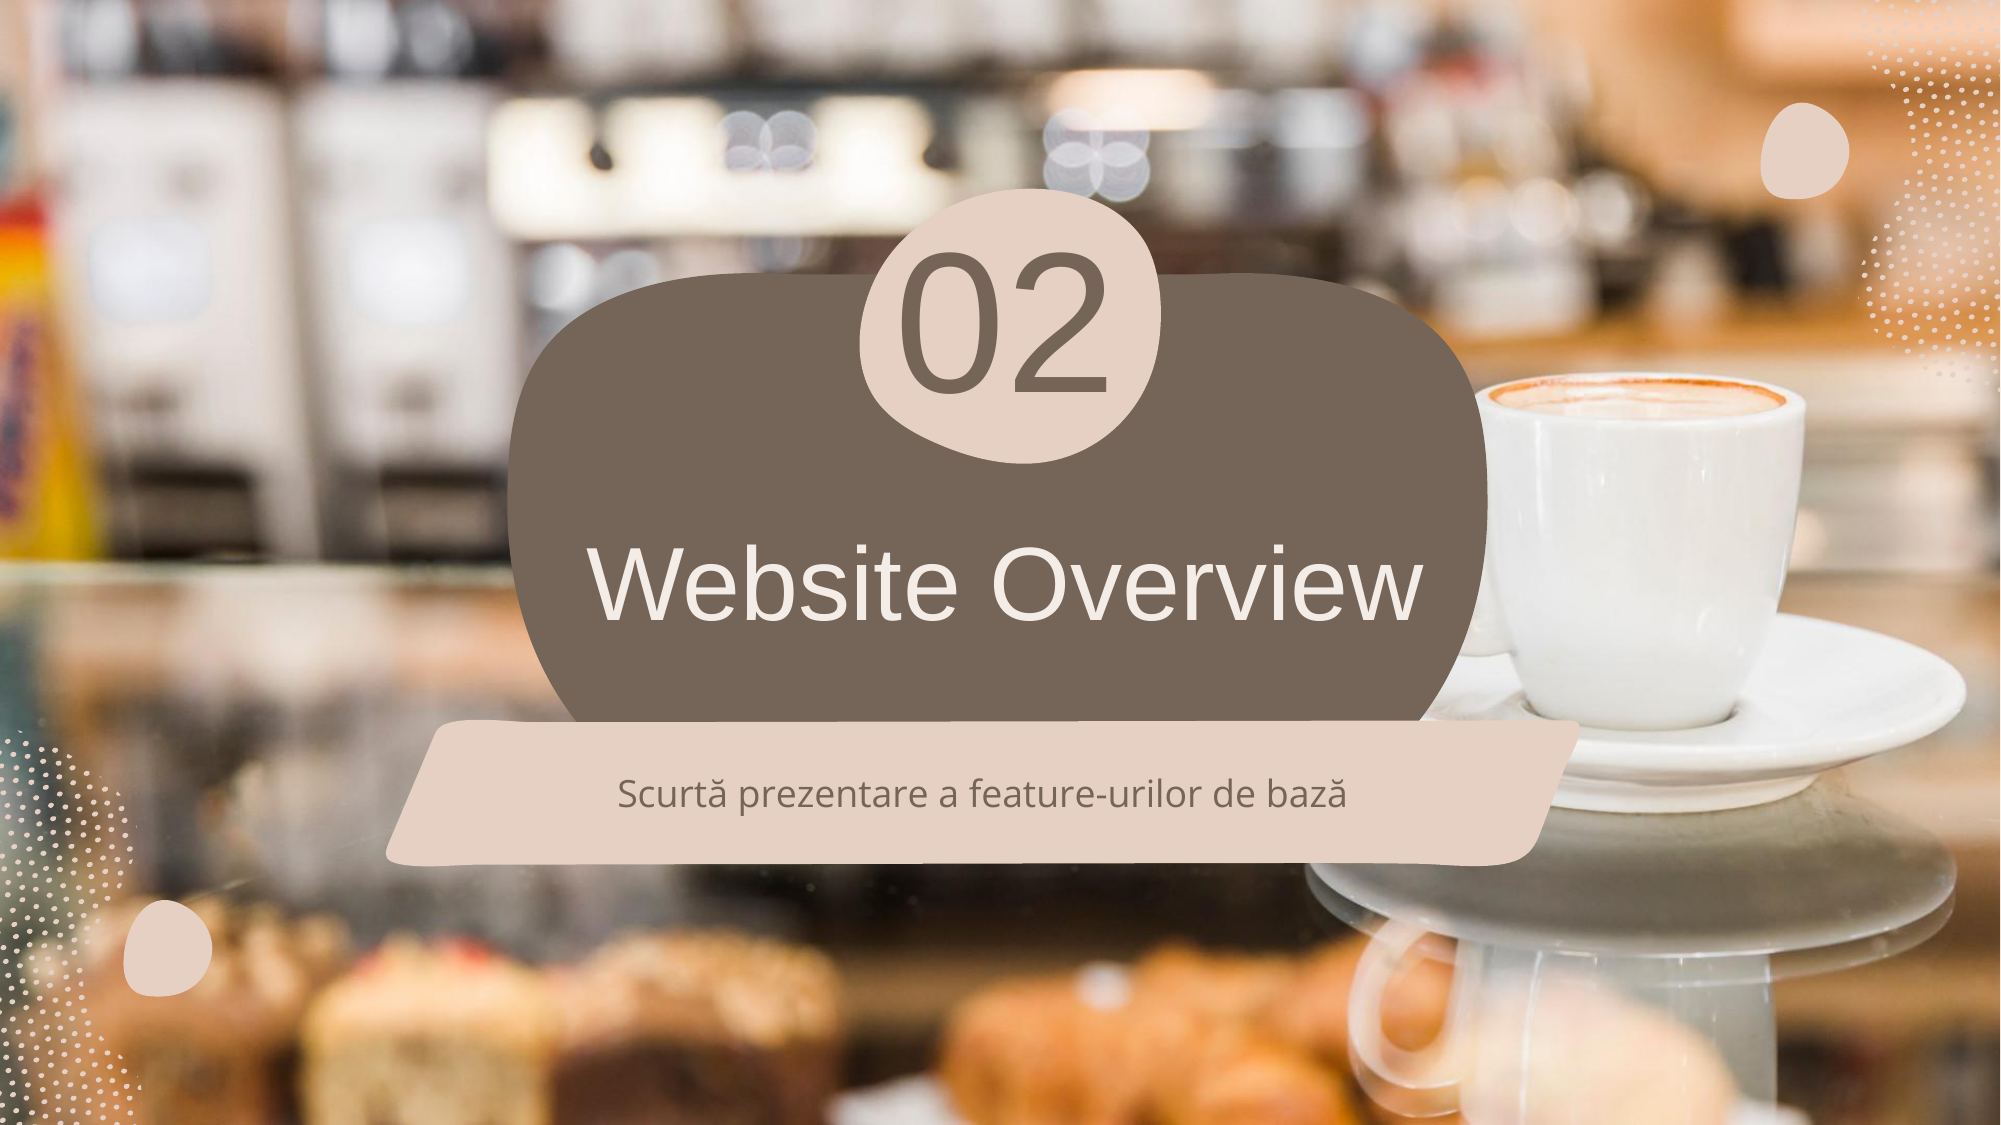

02
# Website Overview
Scurtă prezentare a feature-urilor de bază